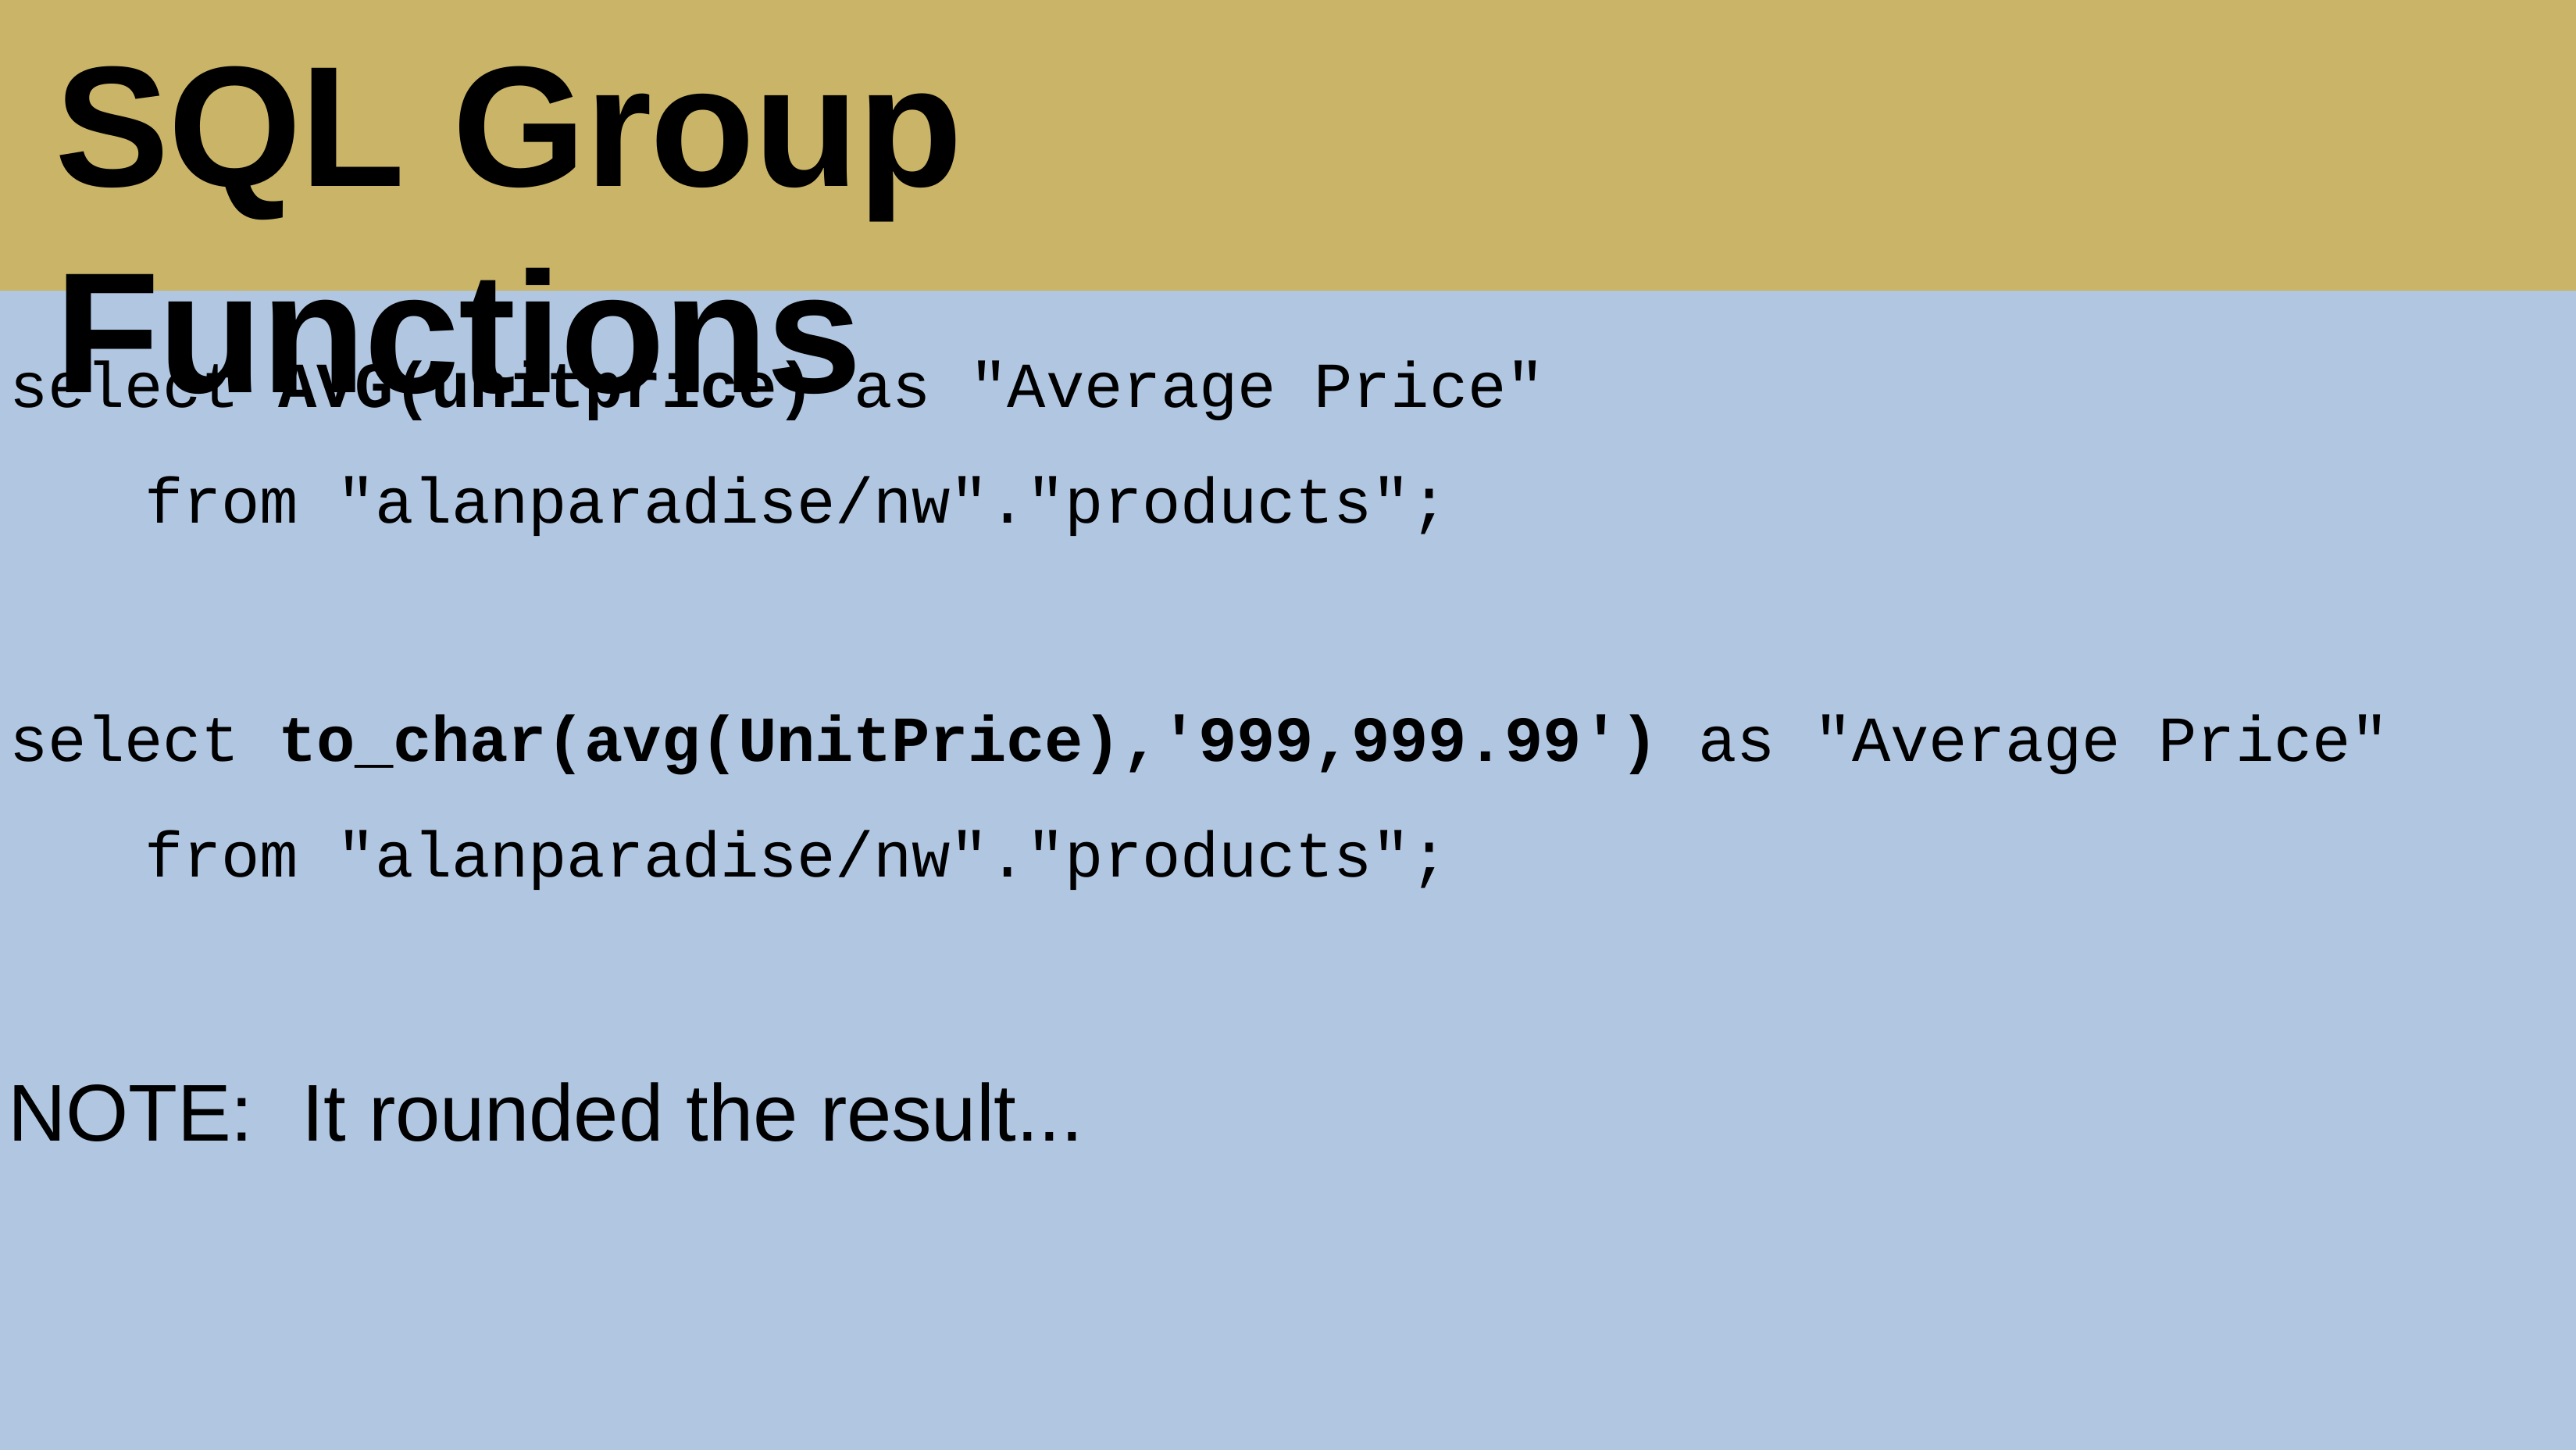

# SQL Group Functions
select AVG(unitprice) as "Average Price"  from "alanparadise/nw"."products";

select to_char(avg(UnitPrice),'999,999.99') as "Average Price"  from "alanparadise/nw"."products";

NOTE:	It	rounded	the result...